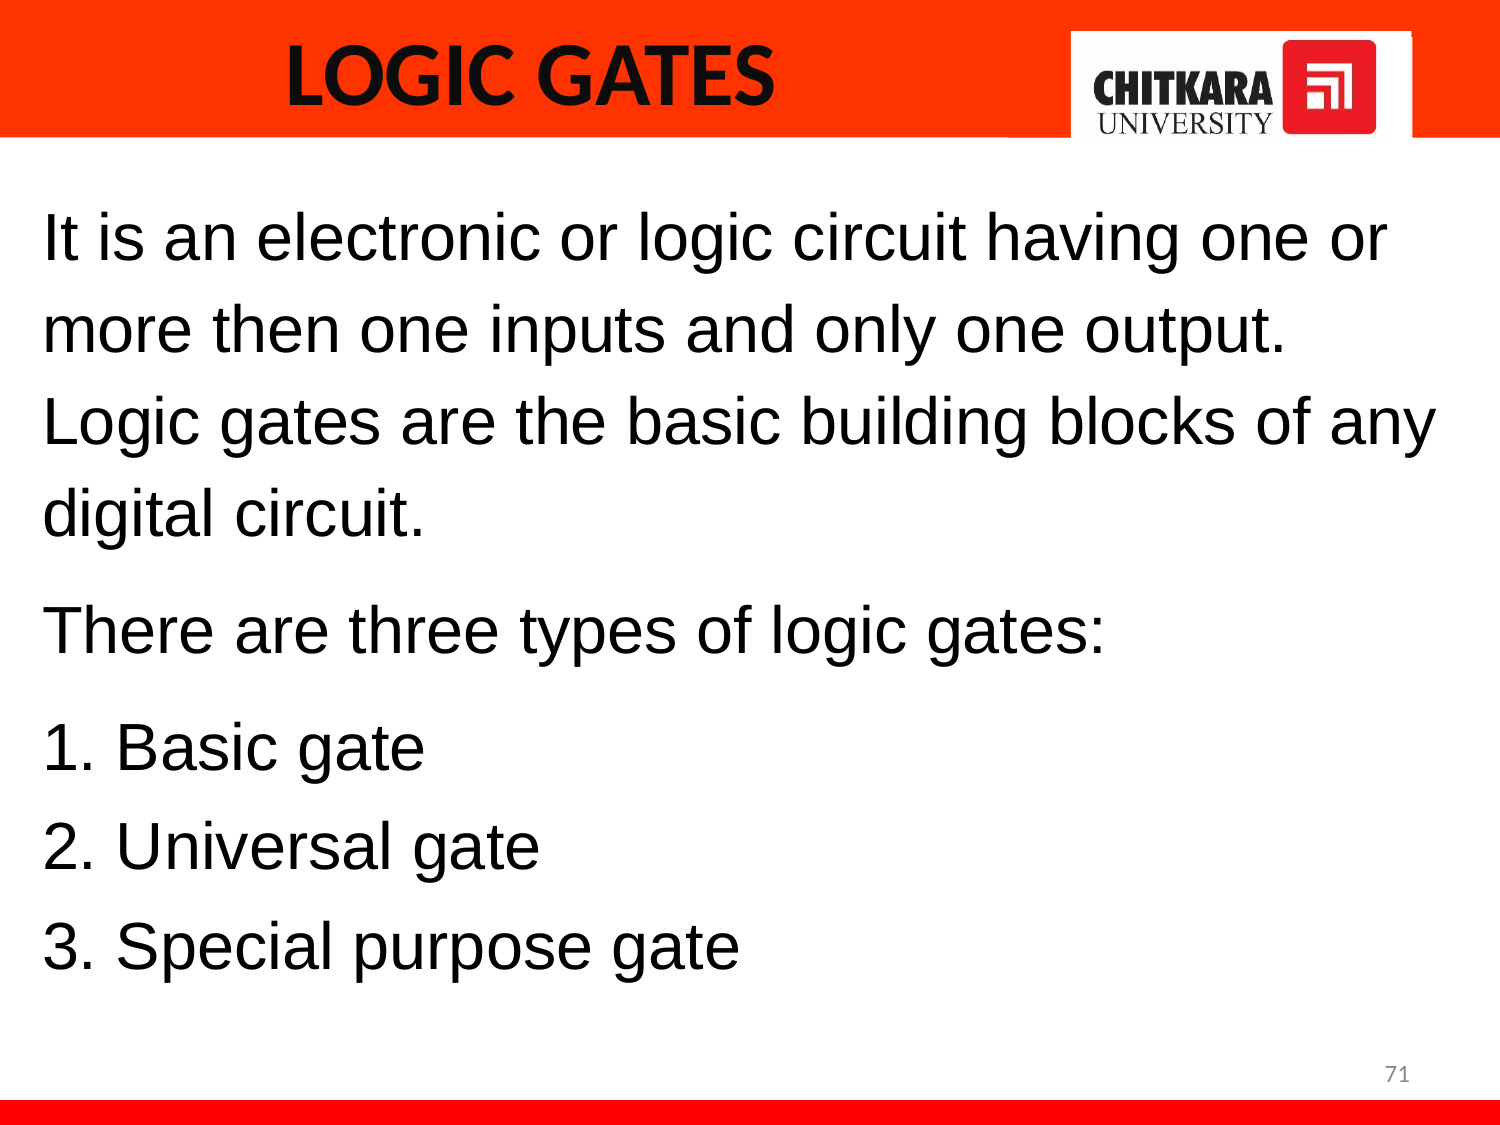

# LOGIC GATES
It is an electronic or logic circuit having one or more then one inputs and only one output. Logic gates are the basic building blocks of any digital circuit.
There are three types of logic gates:
1. Basic gate
2. Universal gate
3. Special purpose gate

71